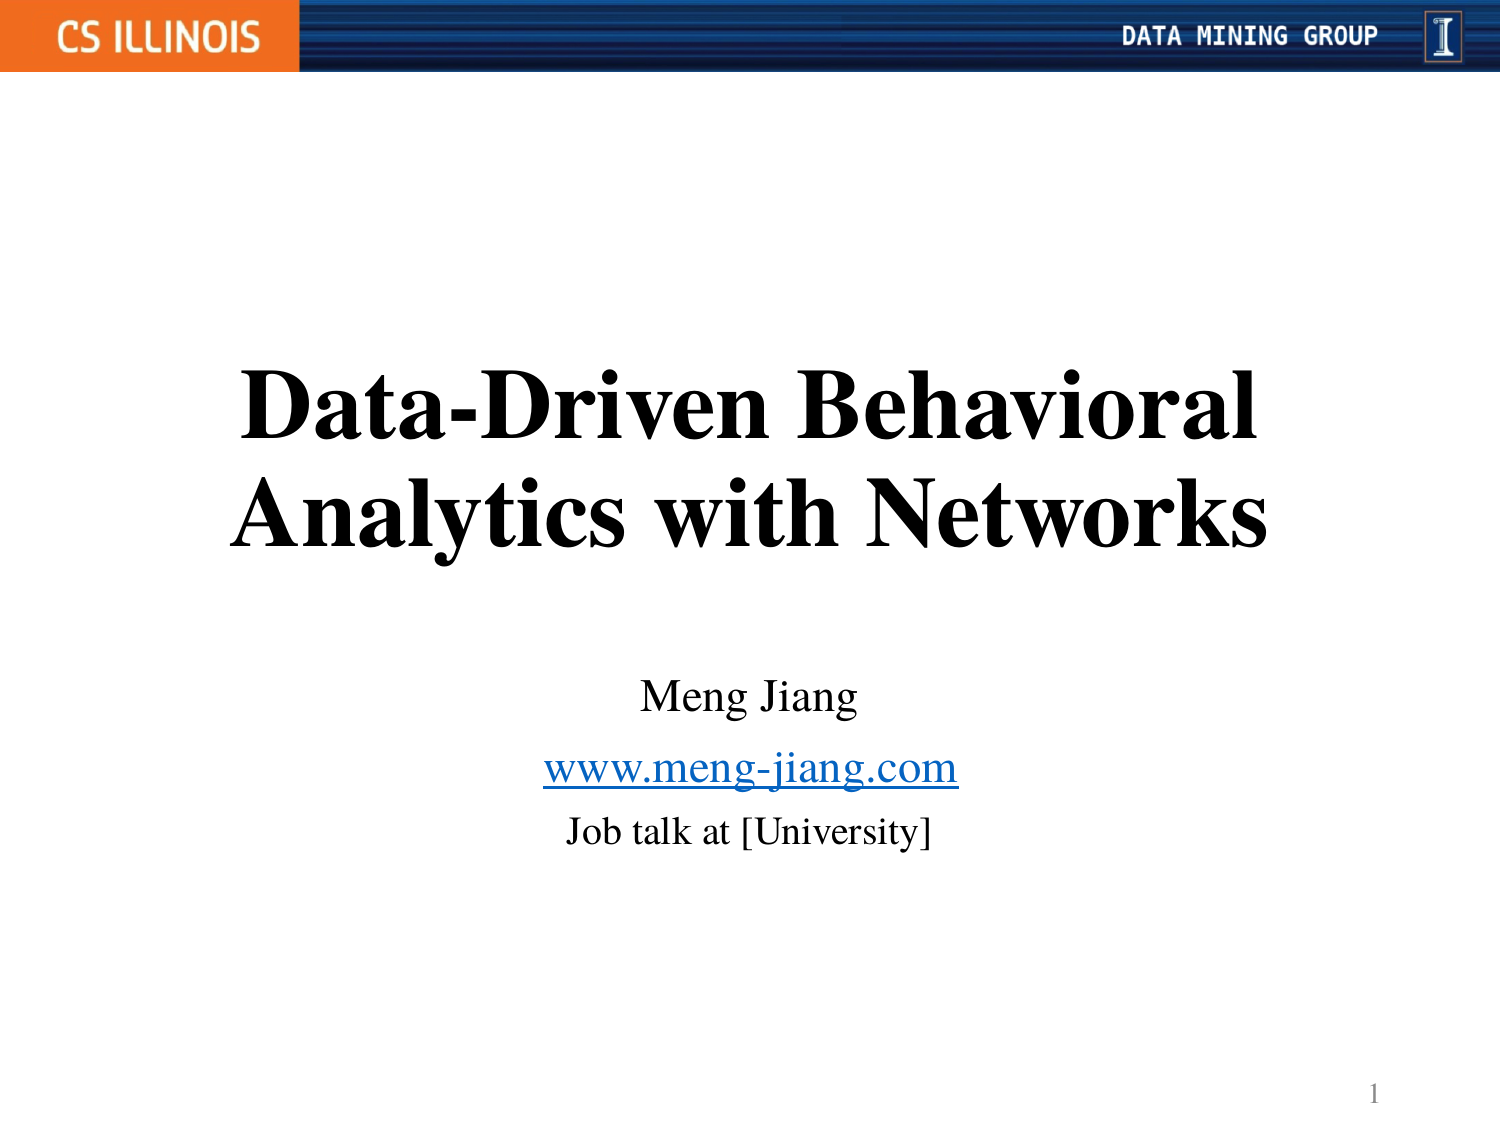

# Data-Driven Behavioral Analytics with Networks

Meng Jiang
www.meng-jiang.com
Job talk at [University]
1